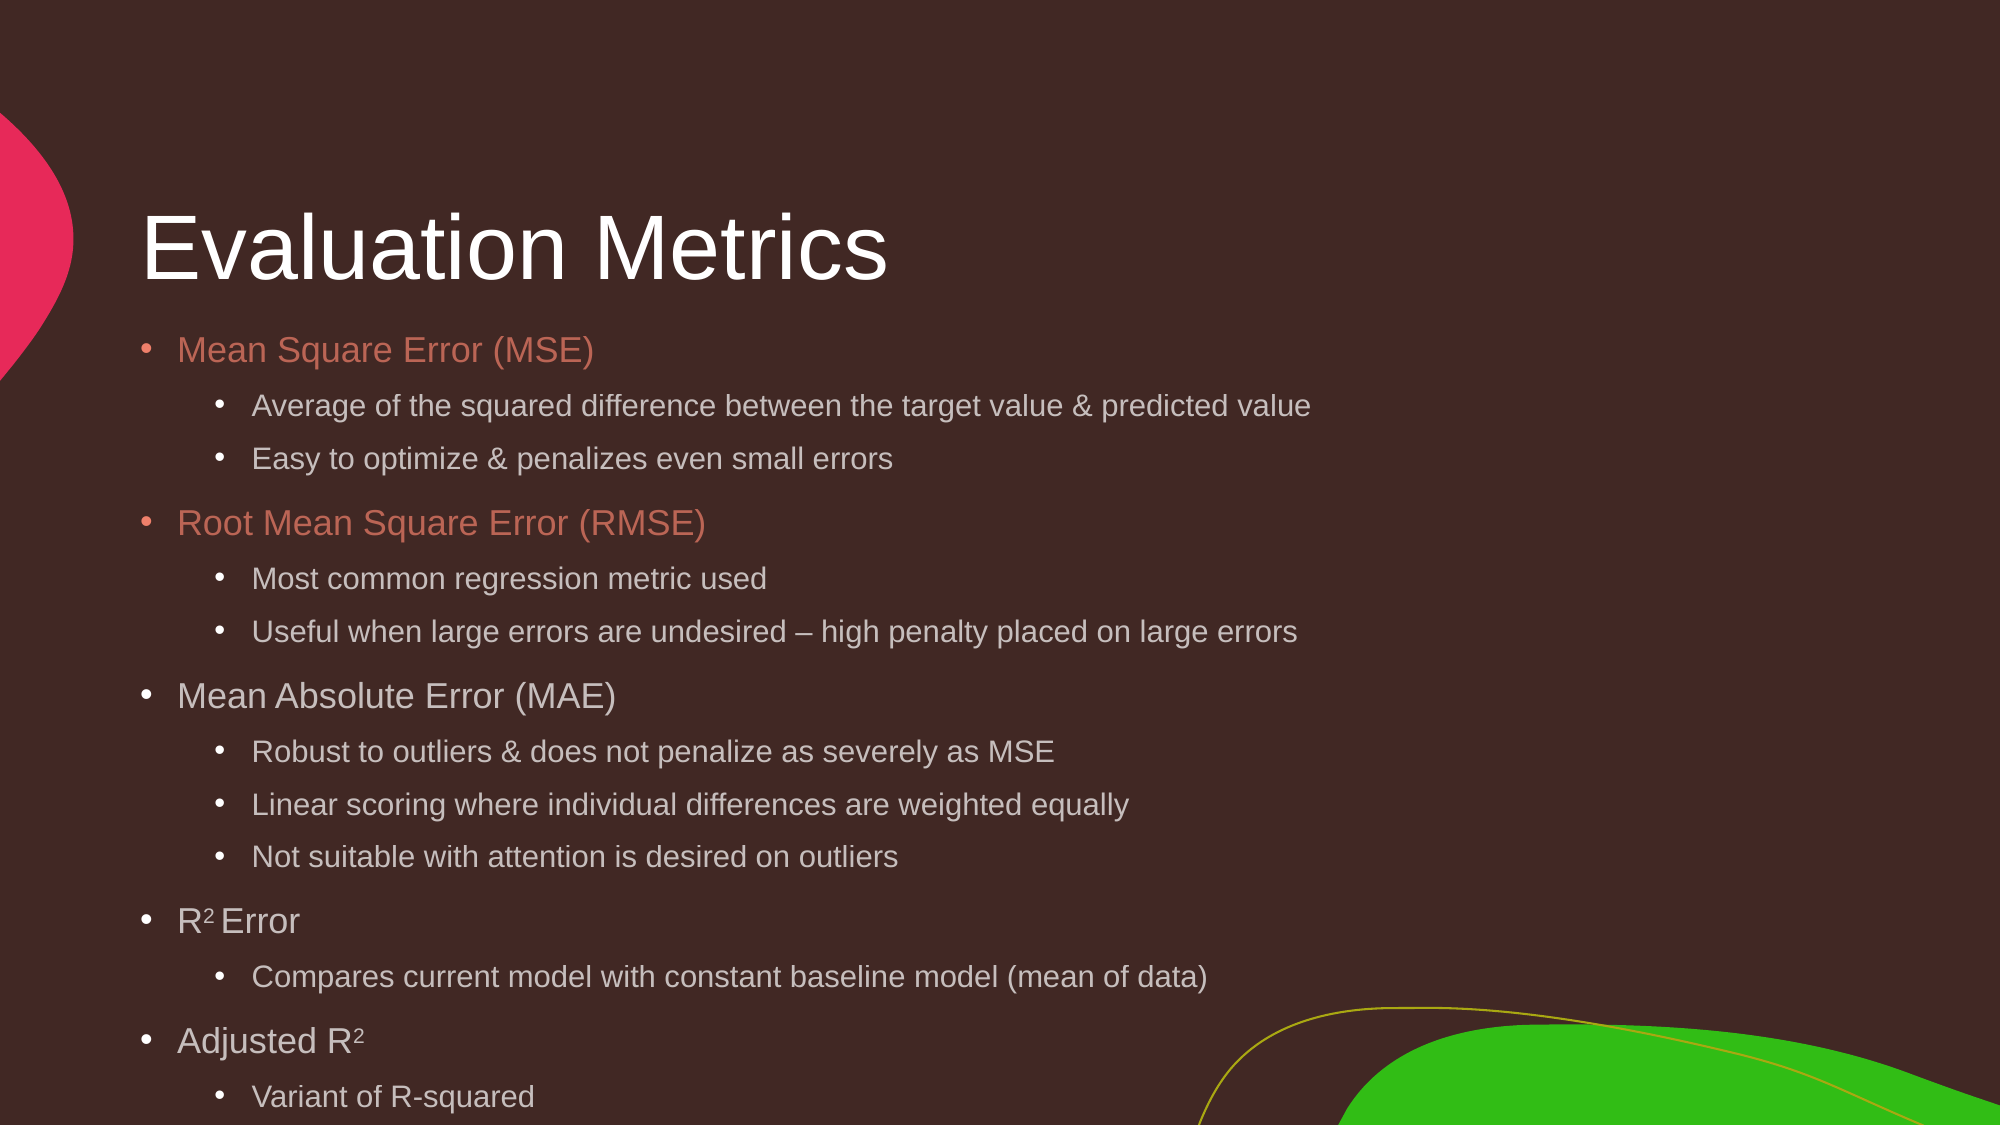

# Evaluation Metrics
Mean Square Error (MSE)
Average of the squared difference between the target value & predicted value
Easy to optimize & penalizes even small errors
Root Mean Square Error (RMSE)
Most common regression metric used
Useful when large errors are undesired – high penalty placed on large errors
Mean Absolute Error (MAE)
Robust to outliers & does not penalize as severely as MSE
Linear scoring where individual differences are weighted equally
Not suitable with attention is desired on outliers
R2 Error
Compares current model with constant baseline model (mean of data)
Adjusted R2
Variant of R-squared